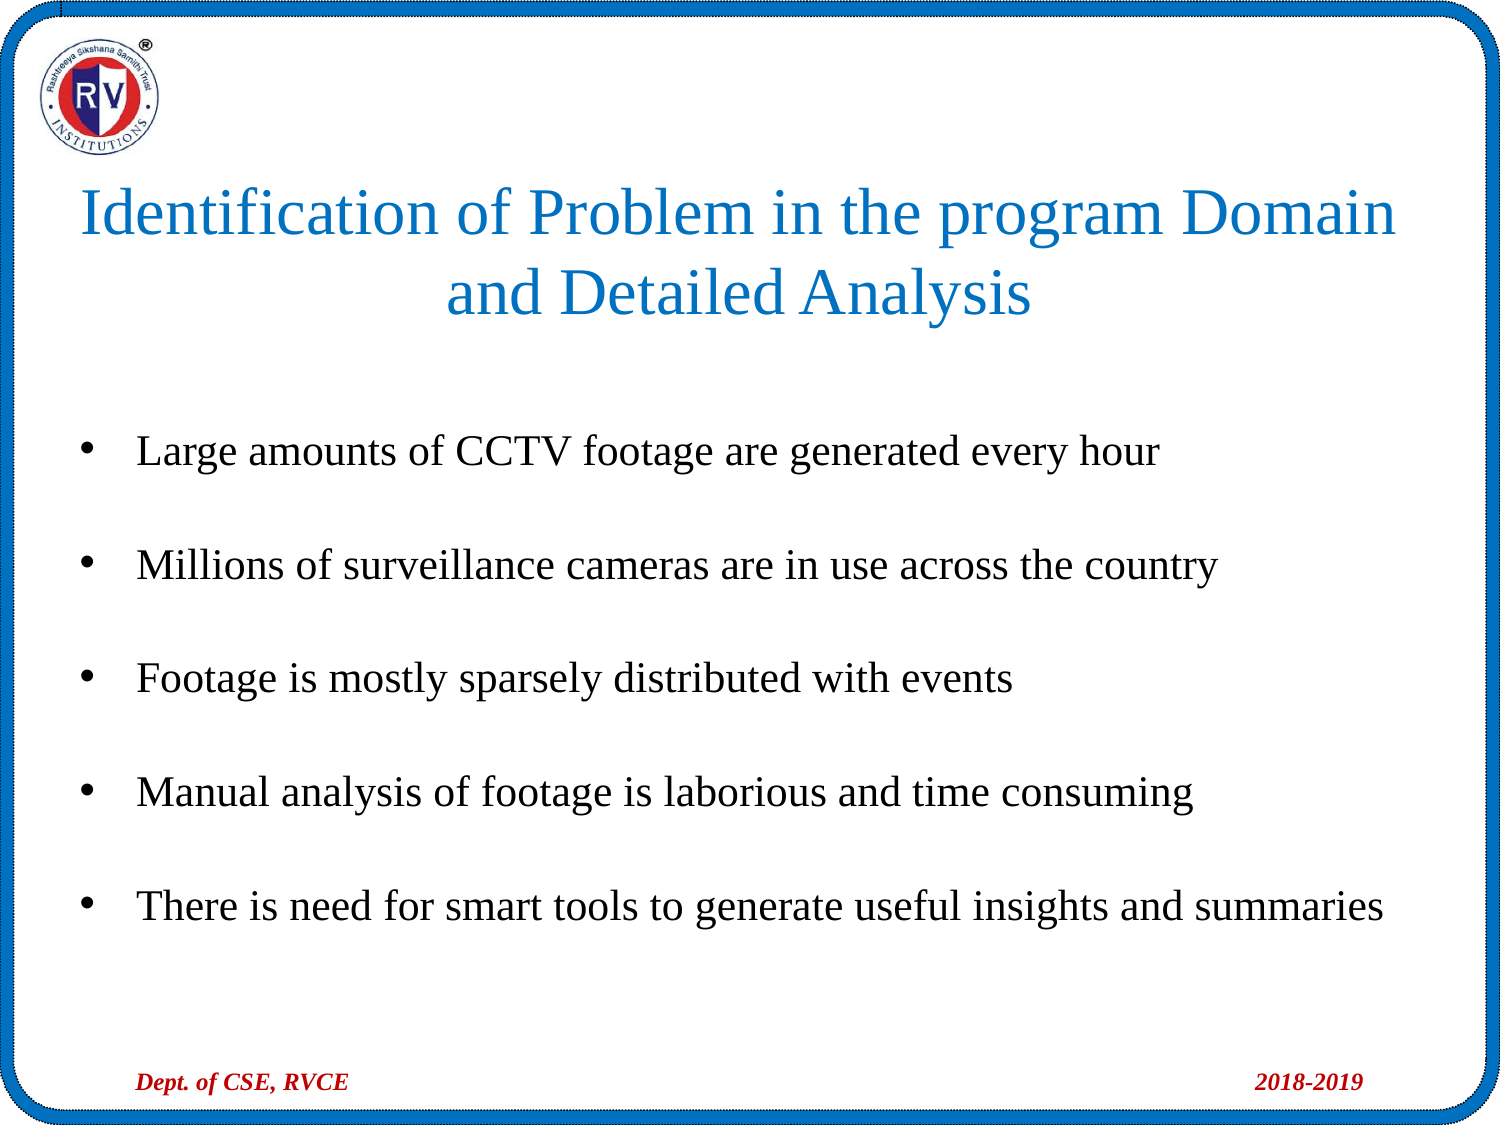

# Identification of Problem in the program Domain and Detailed Analysis
Large amounts of CCTV footage are generated every hour
Millions of surveillance cameras are in use across the country
Footage is mostly sparsely distributed with events
Manual analysis of footage is laborious and time consuming
There is need for smart tools to generate useful insights and summaries